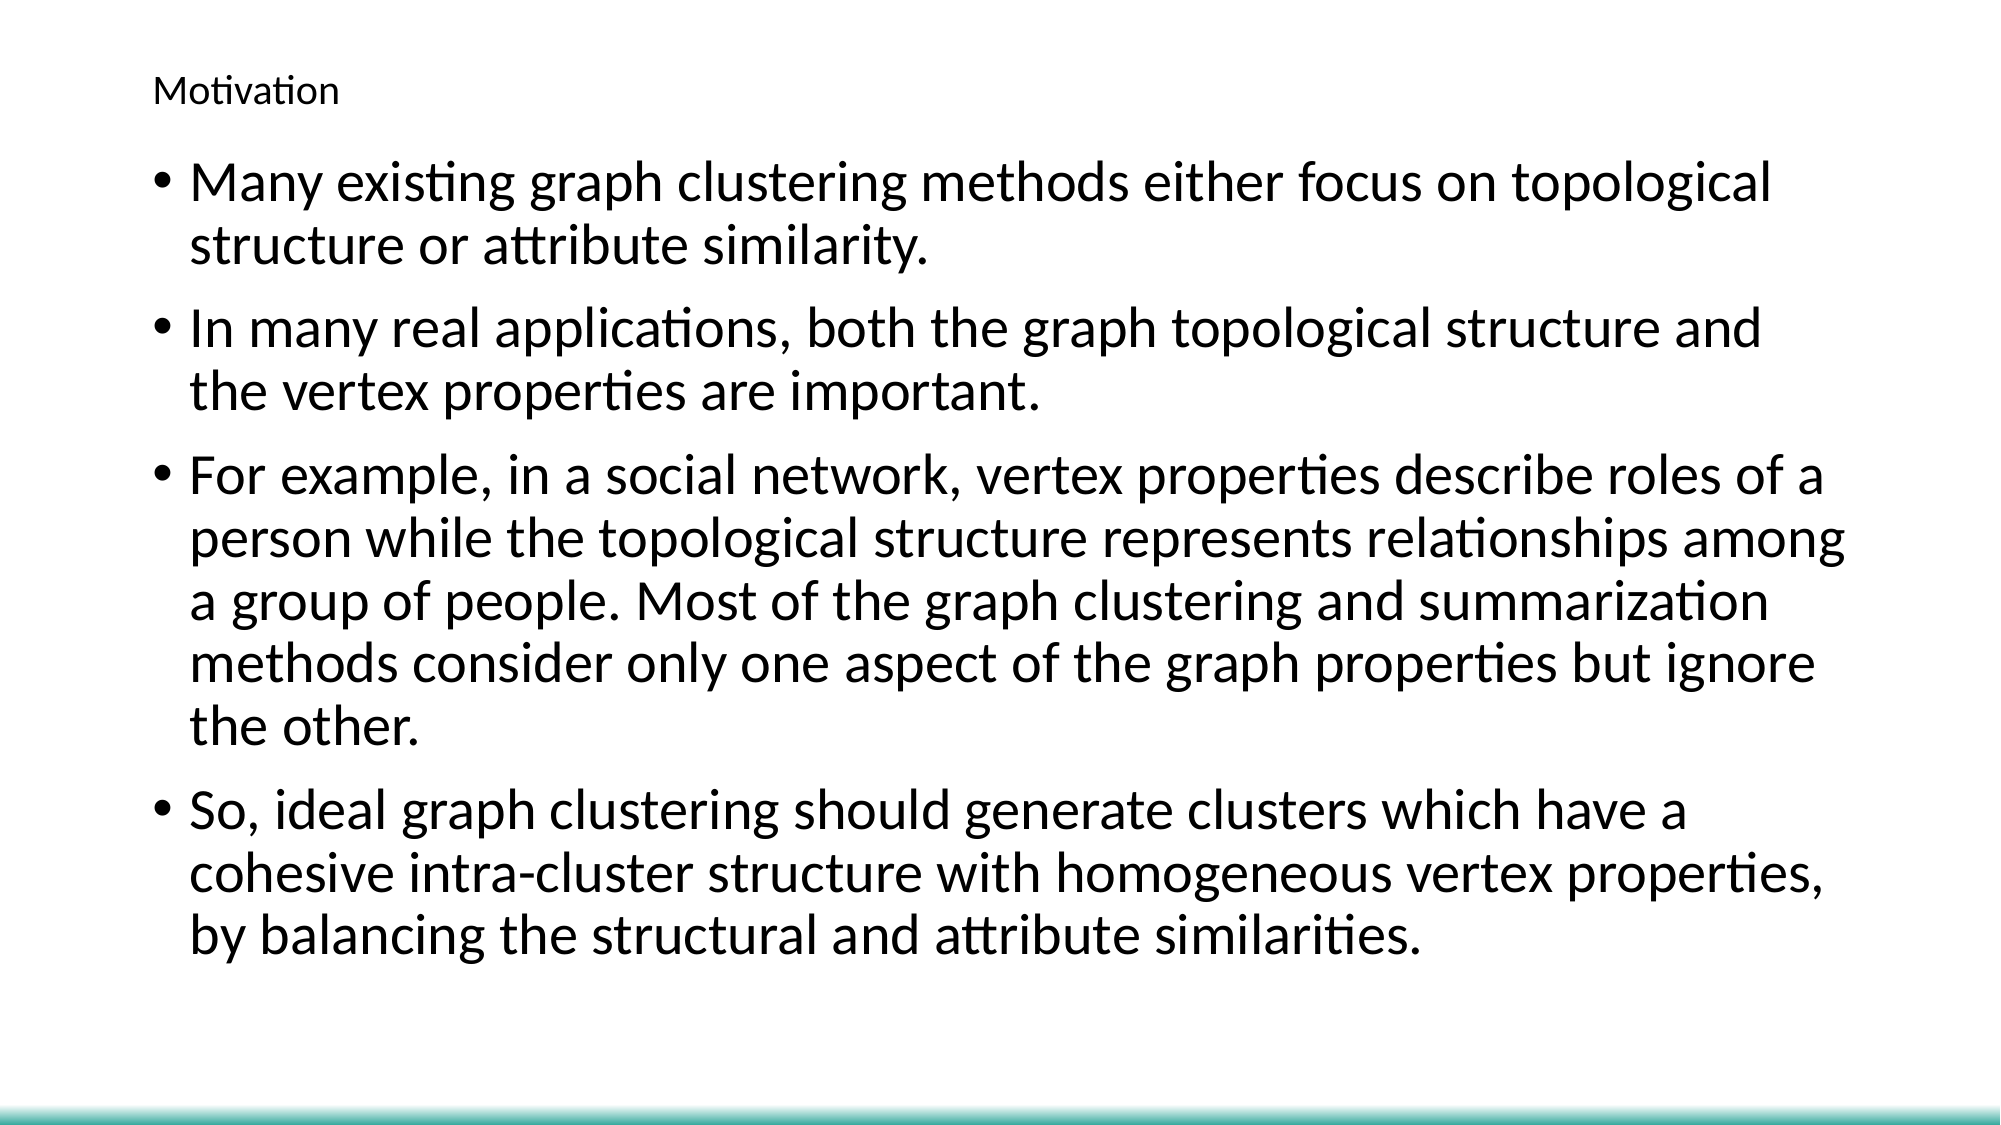

# Motivation
Many existing graph clustering methods either focus on topological structure or attribute similarity.
In many real applications, both the graph topological structure and the vertex properties are important.
For example, in a social network, vertex properties describe roles of a person while the topological structure represents relationships among a group of people. Most of the graph clustering and summarization methods consider only one aspect of the graph properties but ignore the other.
So, ideal graph clustering should generate clusters which have a cohesive intra-cluster structure with homogeneous vertex properties, by balancing the structural and attribute similarities.